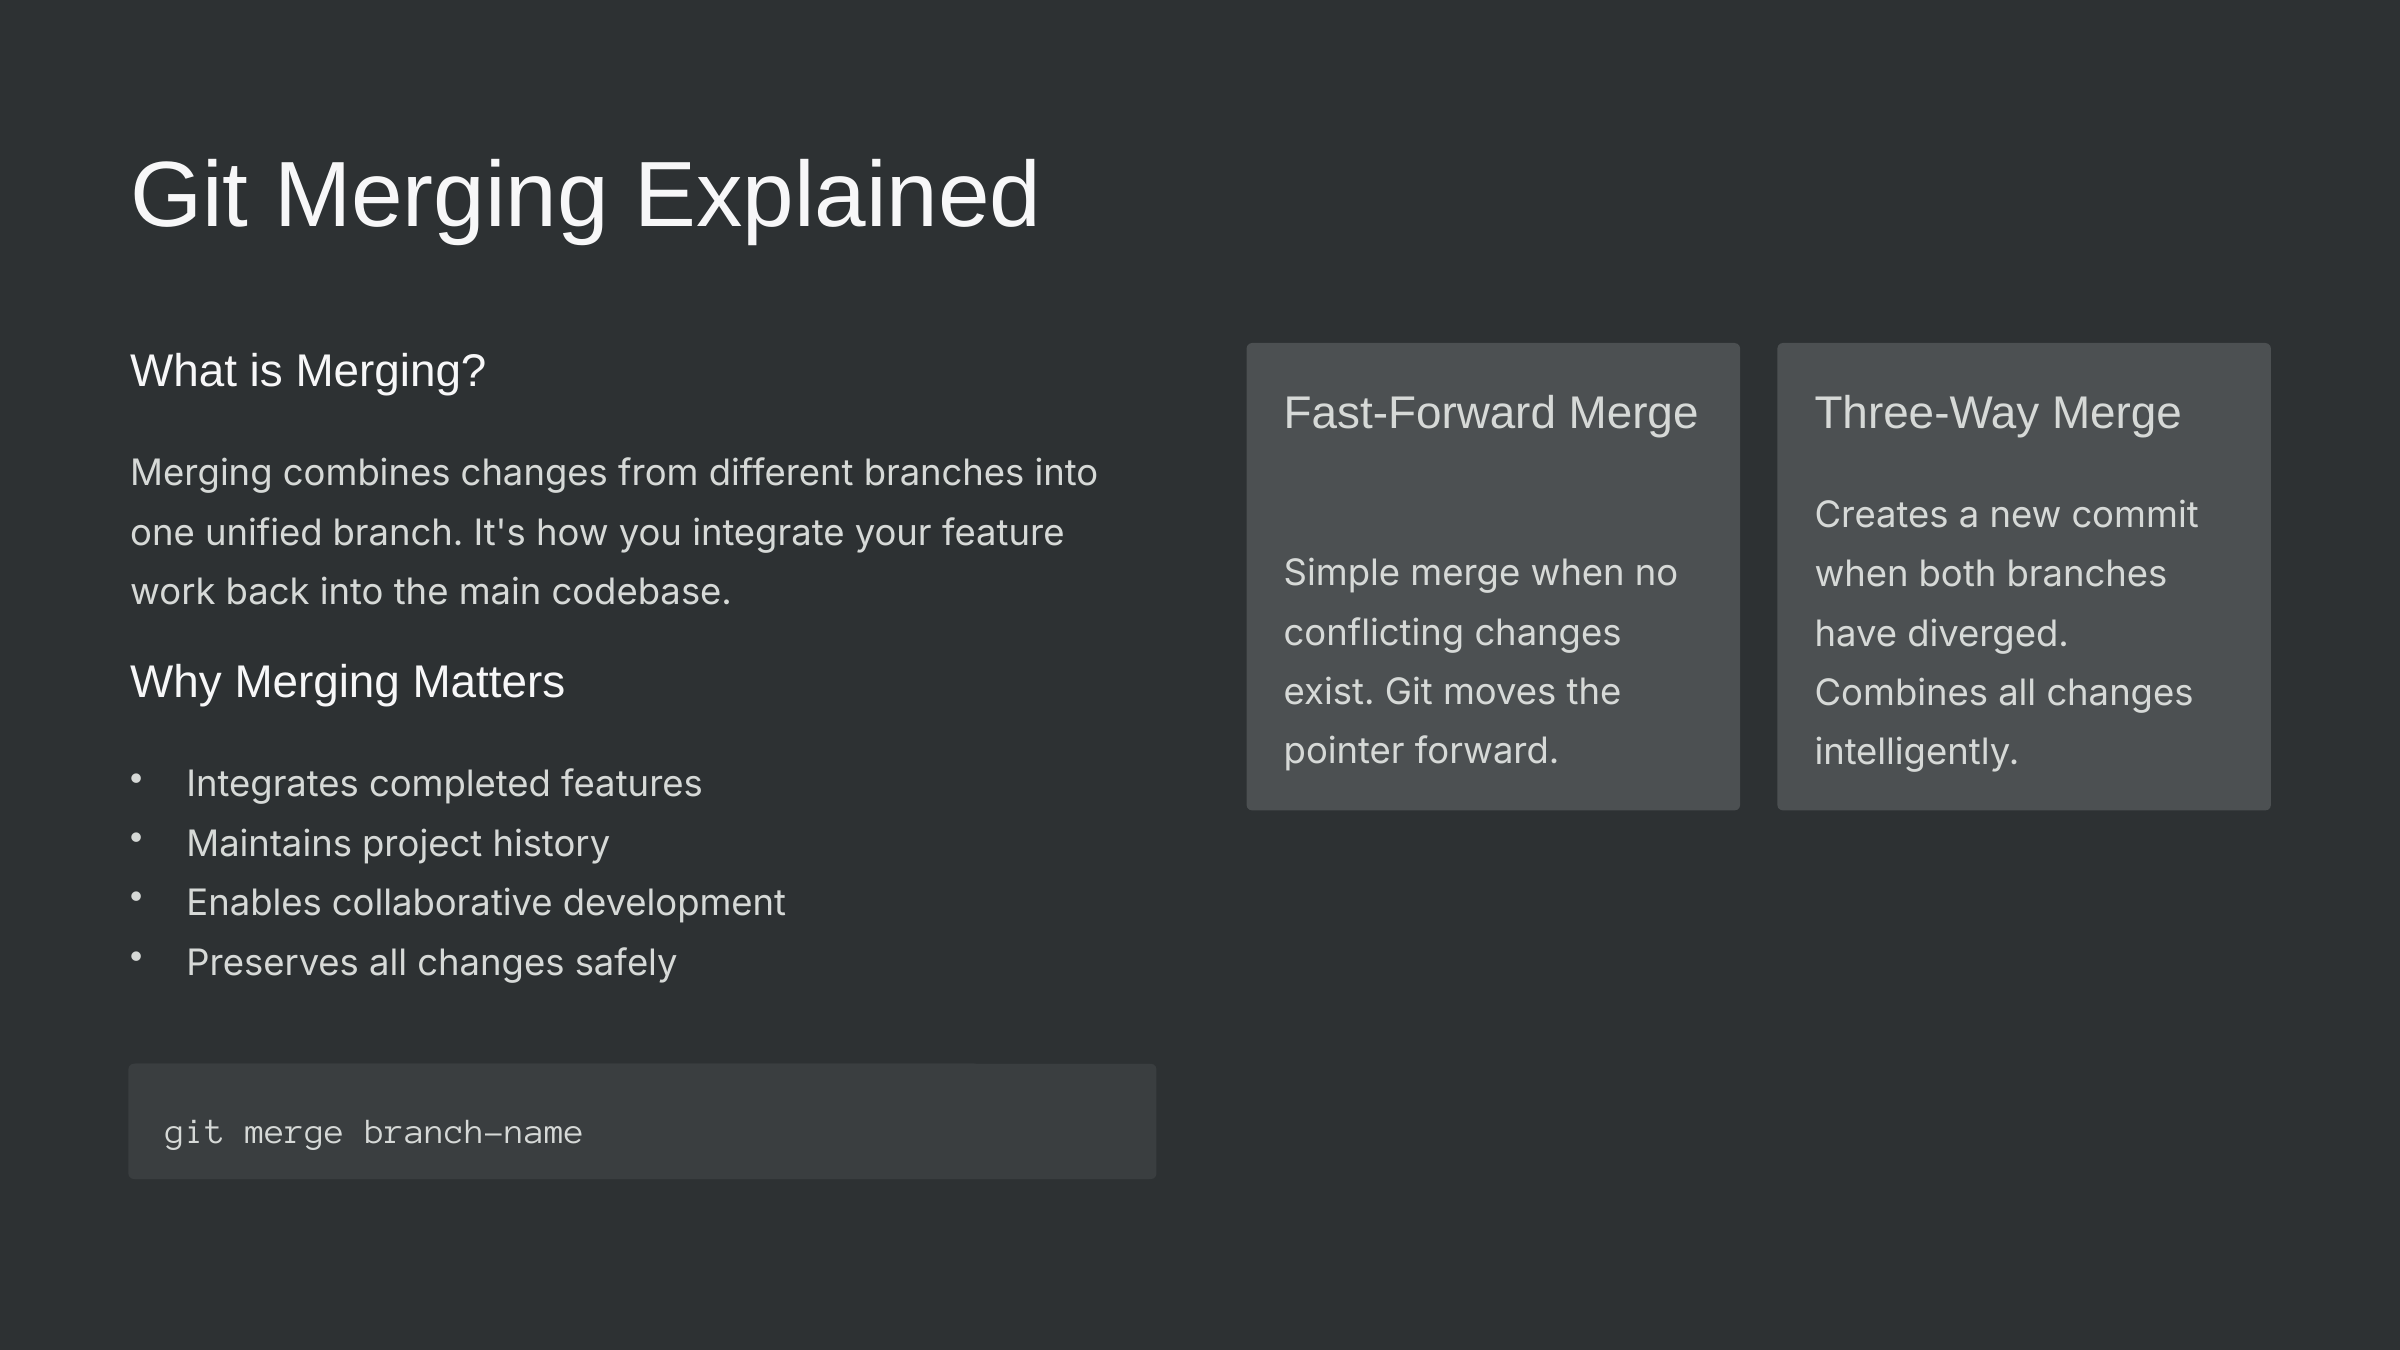

Git Merging Explained
What is Merging?

Fast-Forward Merge
Three-Way Merge
Merging combines changes from different branches into one unified branch. It's how you integrate your feature work back into the main codebase.
Creates a new commit when both branches have diverged. Combines all changes intelligently.
Simple merge when no conflicting changes exist. Git moves the pointer forward.
Why Merging Matters
Integrates completed features
Maintains project history
Enables collaborative development
Preserves all changes safely

git merge branch-name